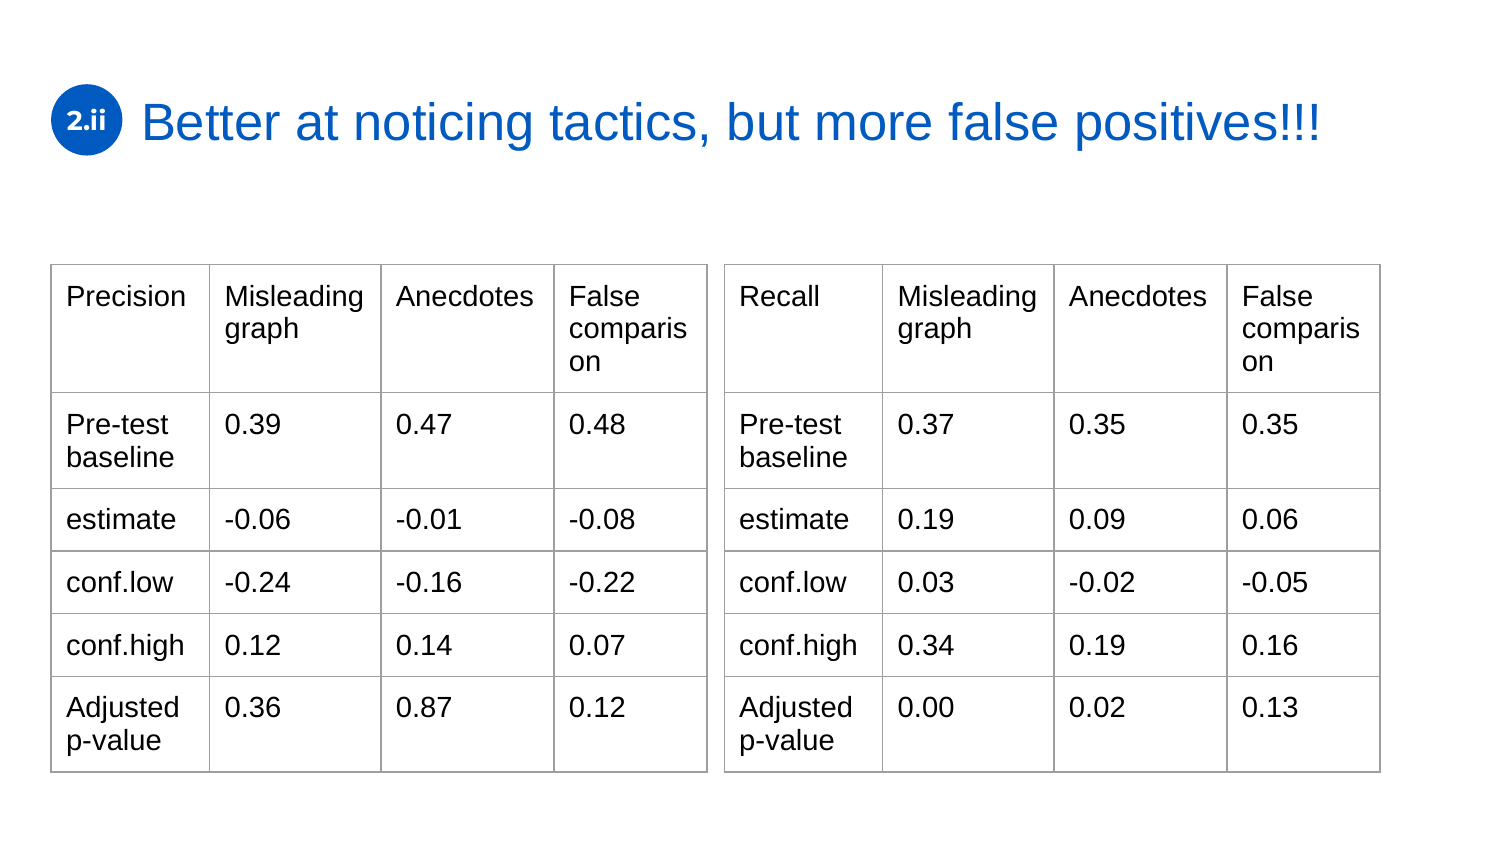

# Better at noticing tactics, but more false positives!!!
2.ii
| Precision | Misleading graph | Anecdotes | False comparison |
| --- | --- | --- | --- |
| Pre-test baseline | 0.39 | 0.47 | 0.48 |
| estimate | -0.06 | -0.01 | -0.08 |
| conf.low | -0.24 | -0.16 | -0.22 |
| conf.high | 0.12 | 0.14 | 0.07 |
| Adjusted p-value | 0.36 | 0.87 | 0.12 |
| Recall | Misleading graph | Anecdotes | False comparison |
| --- | --- | --- | --- |
| Pre-test baseline | 0.37 | 0.35 | 0.35 |
| estimate | 0.19 | 0.09 | 0.06 |
| conf.low | 0.03 | -0.02 | -0.05 |
| conf.high | 0.34 | 0.19 | 0.16 |
| Adjusted p-value | 0.00 | 0.02 | 0.13 |